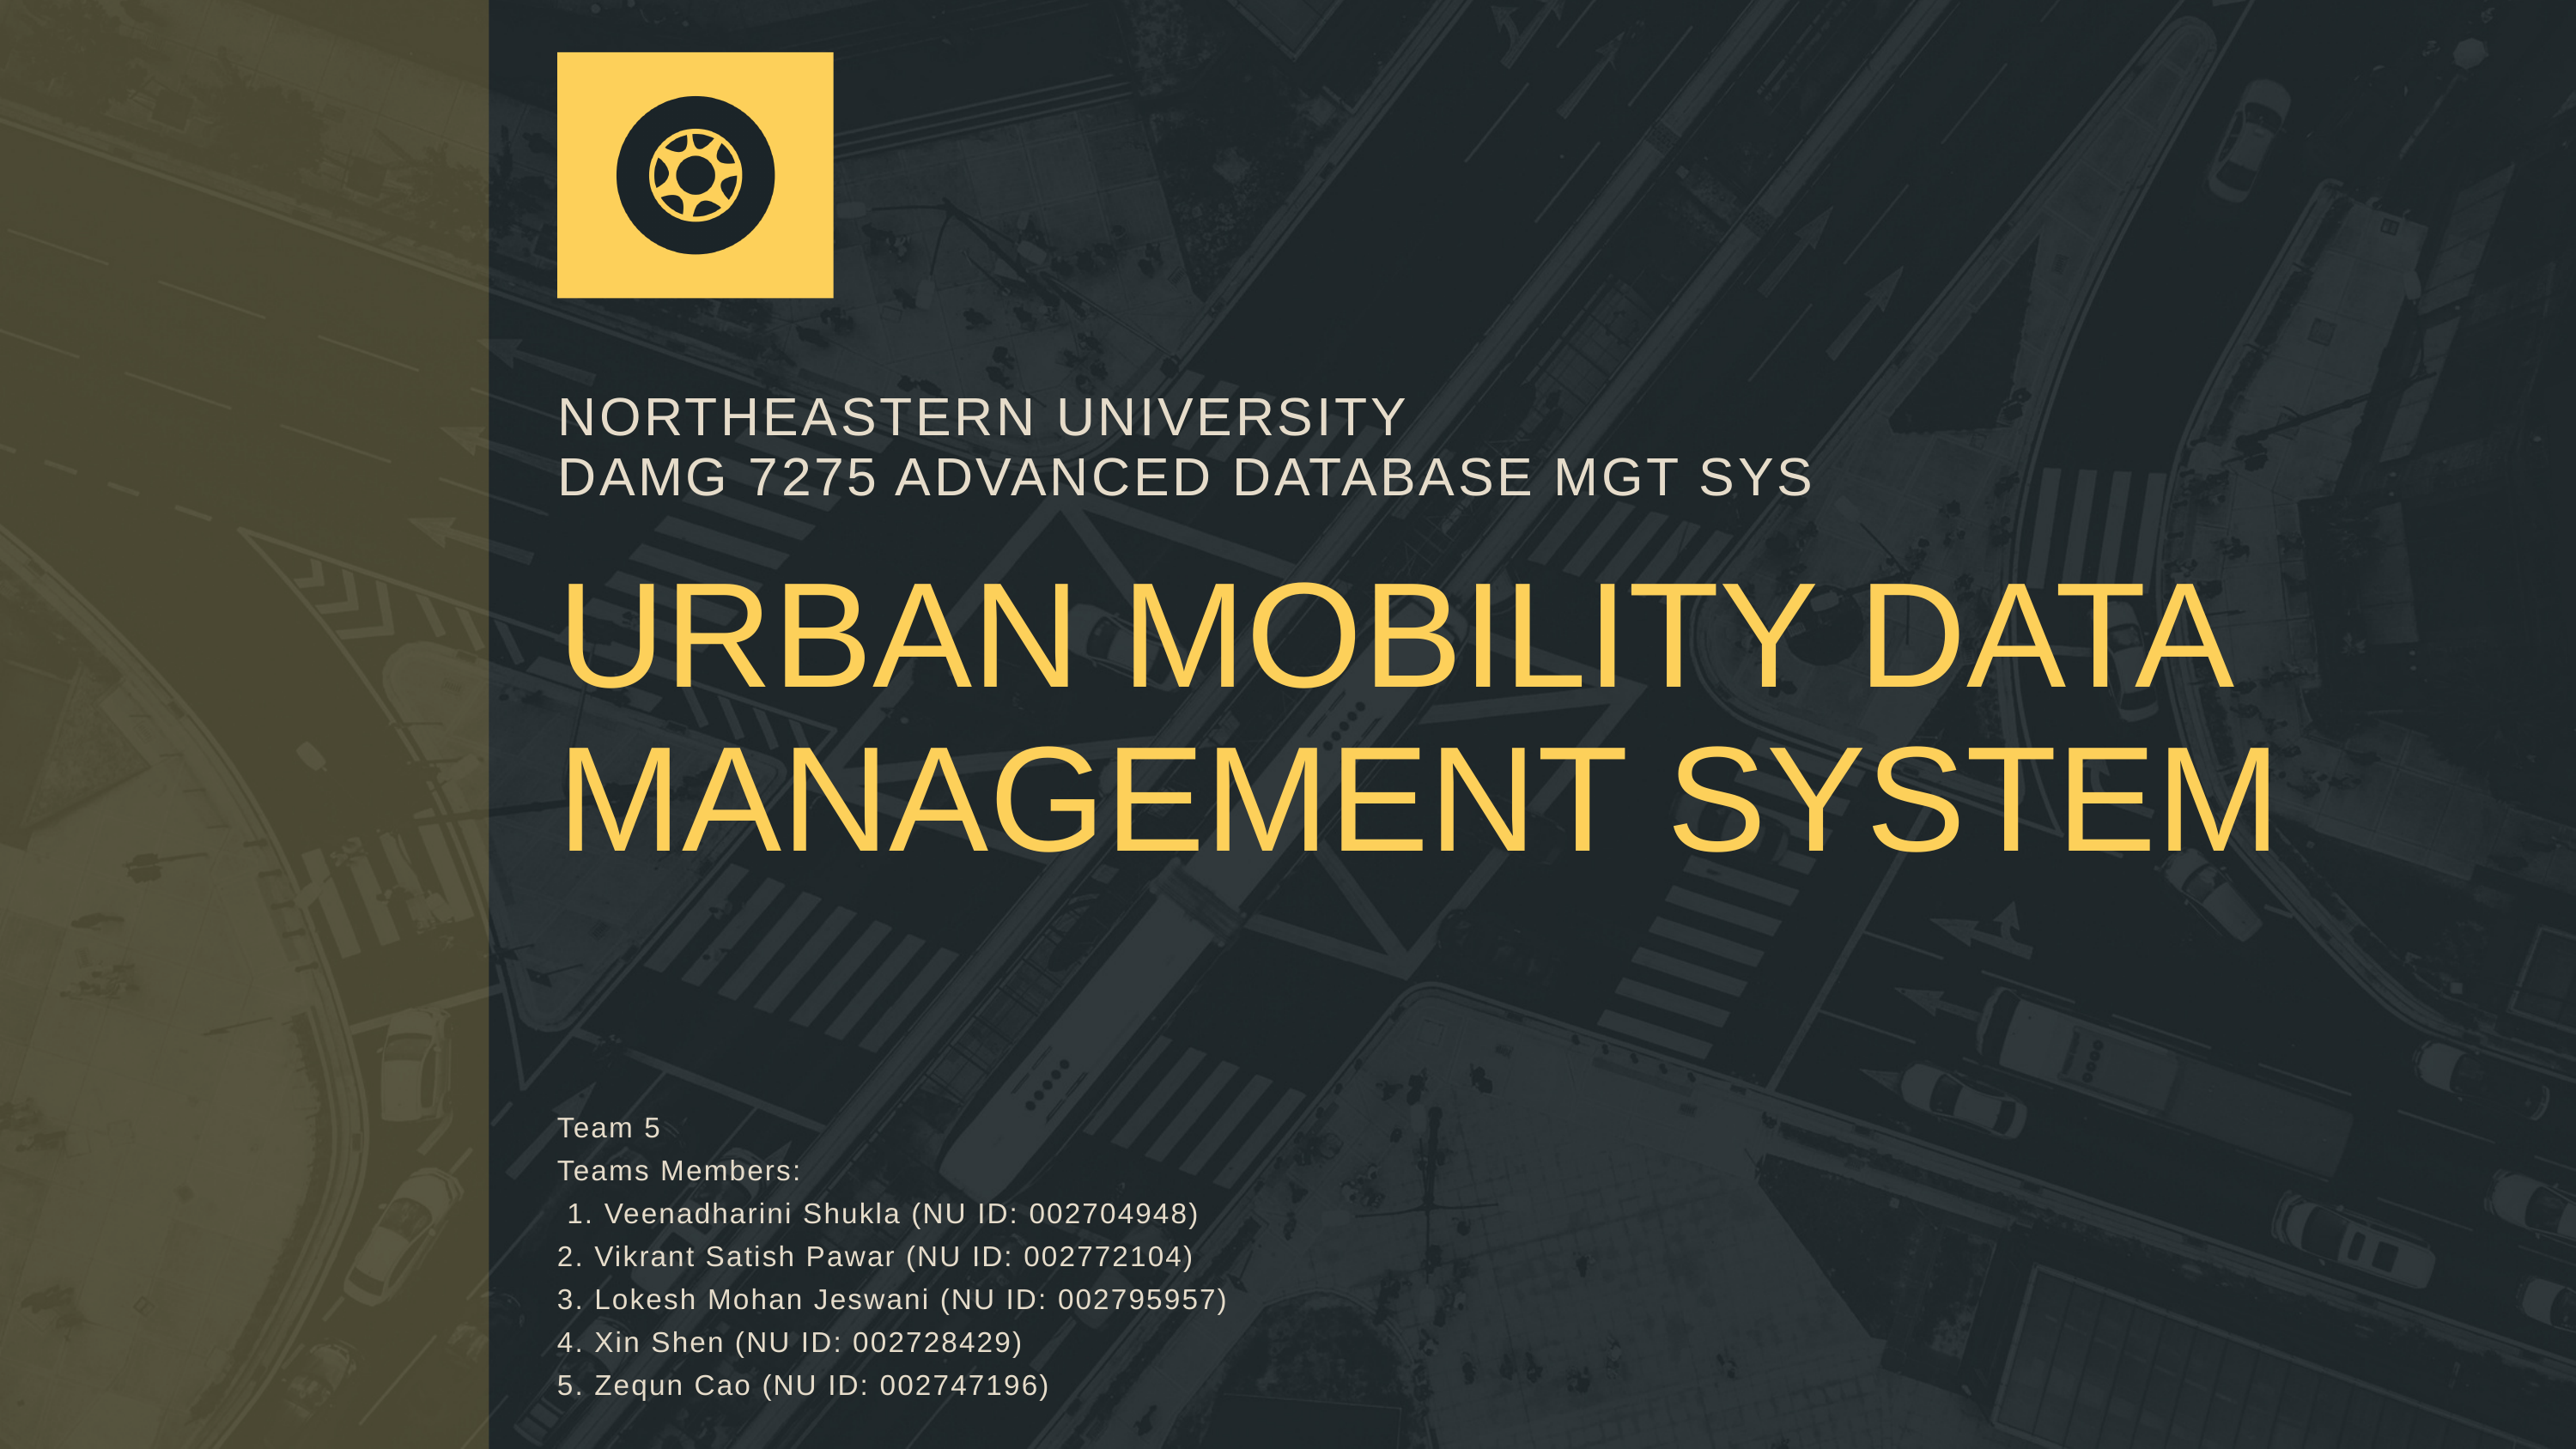

NORTHEASTERN UNIVERSITY
DAMG 7275 ADVANCED DATABASE MGT SYS
URBAN MOBILITY DATA MANAGEMENT SYSTEM
Team 5
Teams Members:
 1. Veenadharini Shukla (NU ID: 002704948)
2. Vikrant Satish Pawar (NU ID: 002772104)
3. Lokesh Mohan Jeswani (NU ID: 002795957)
4. Xin Shen (NU ID: 002728429)
5. Zequn Cao (NU ID: 002747196)